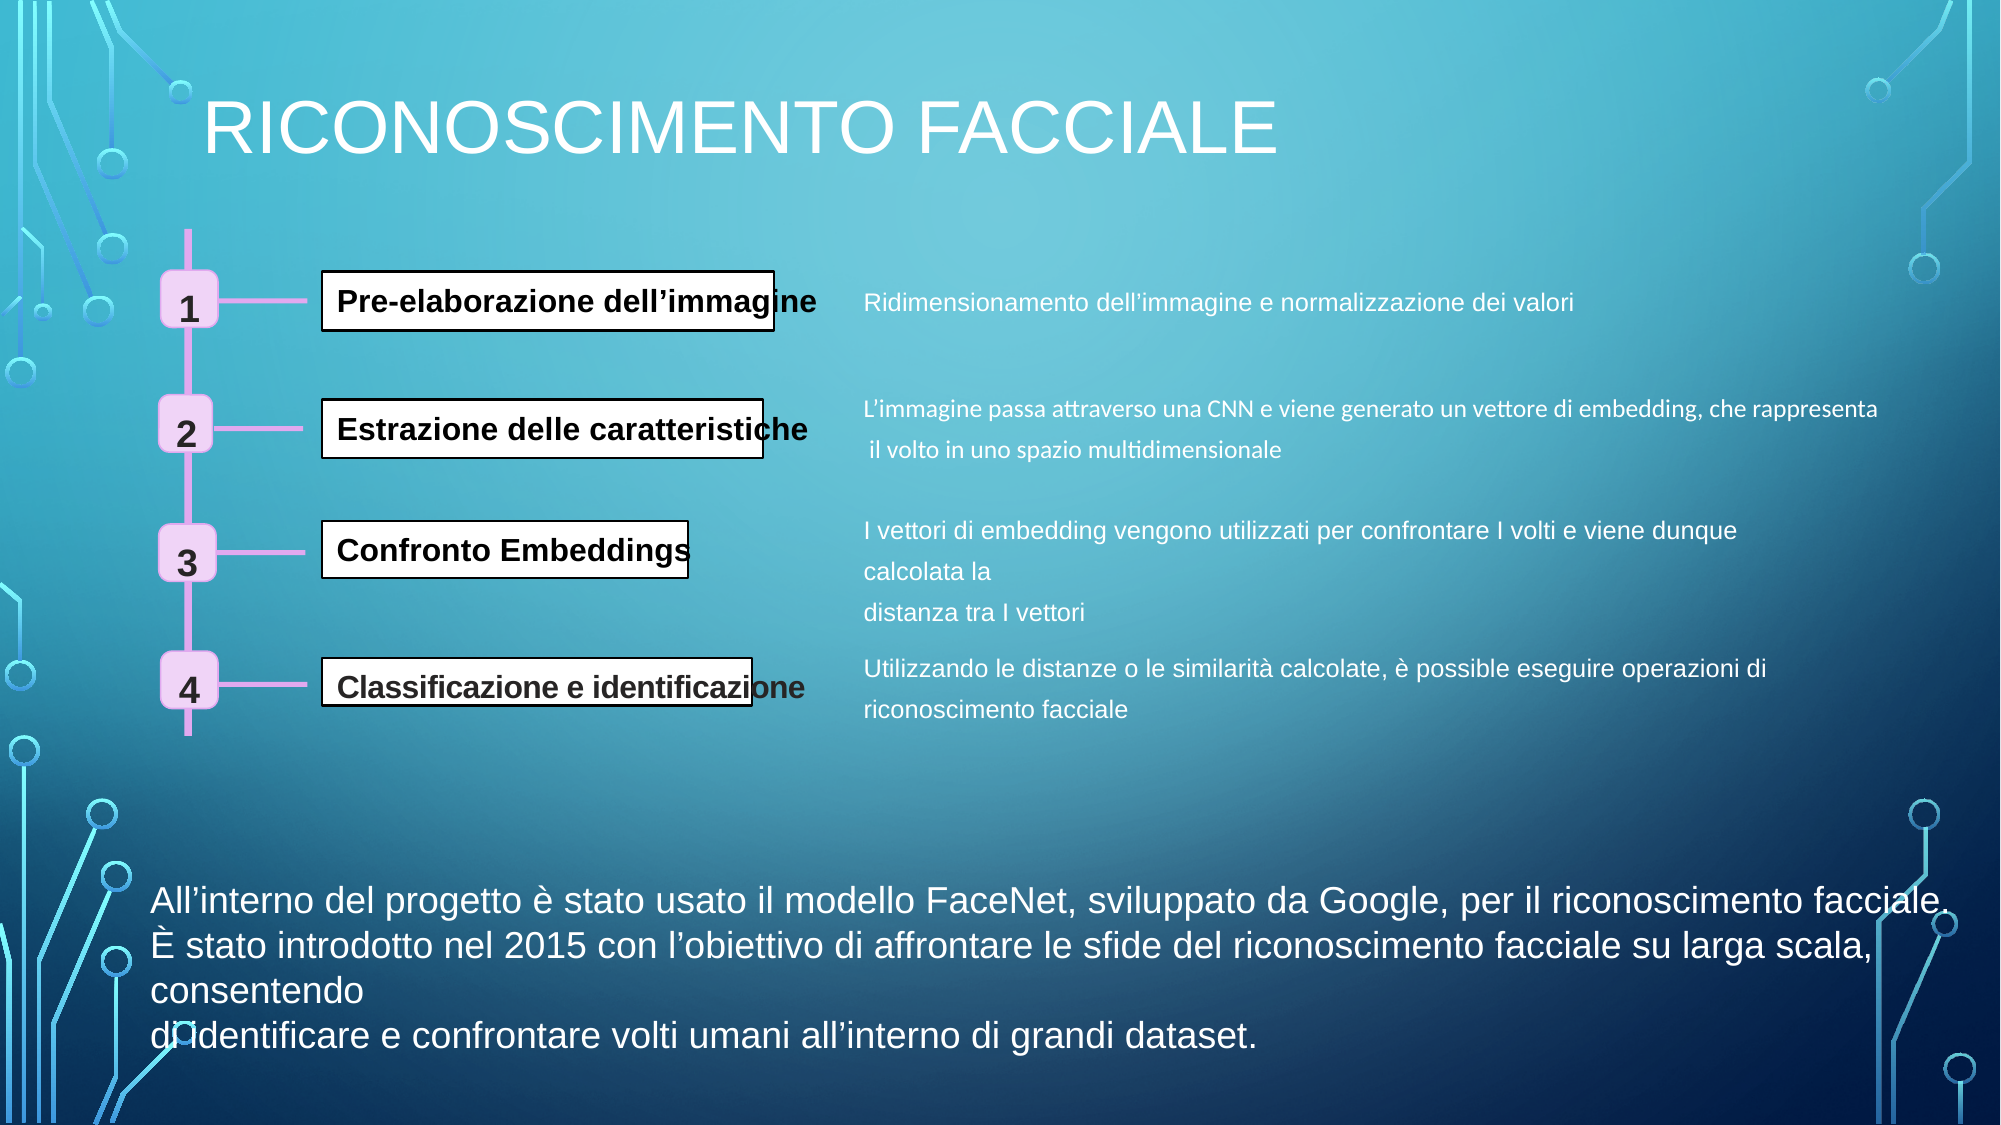

# Riconoscimento facciale

Ridimensionamento dell’immagine e normalizzazione dei valori

Pre-elaborazione dell’immagine
1

L’immagine passa attraverso una CNN e viene generato un vettore di embedding, che rappresenta
 il volto in uno spazio multidimensionale

2
Estrazione delle caratteristiche

I vettori di embedding vengono utilizzati per confrontare I volti e viene dunque calcolata la
distanza tra I vettori
Confronto Embeddings

3

Utilizzando le distanze o le similarità calcolate, è possible eseguire operazioni di riconoscimento facciale

4
Classificazione e identificazione

All’interno del progetto è stato usato il modello FaceNet, sviluppato da Google, per il riconoscimento facciale.
È stato introdotto nel 2015 con l’obiettivo di affrontare le sfide del riconoscimento facciale su larga scala, consentendo
di identificare e confrontare volti umani all’interno di grandi dataset.